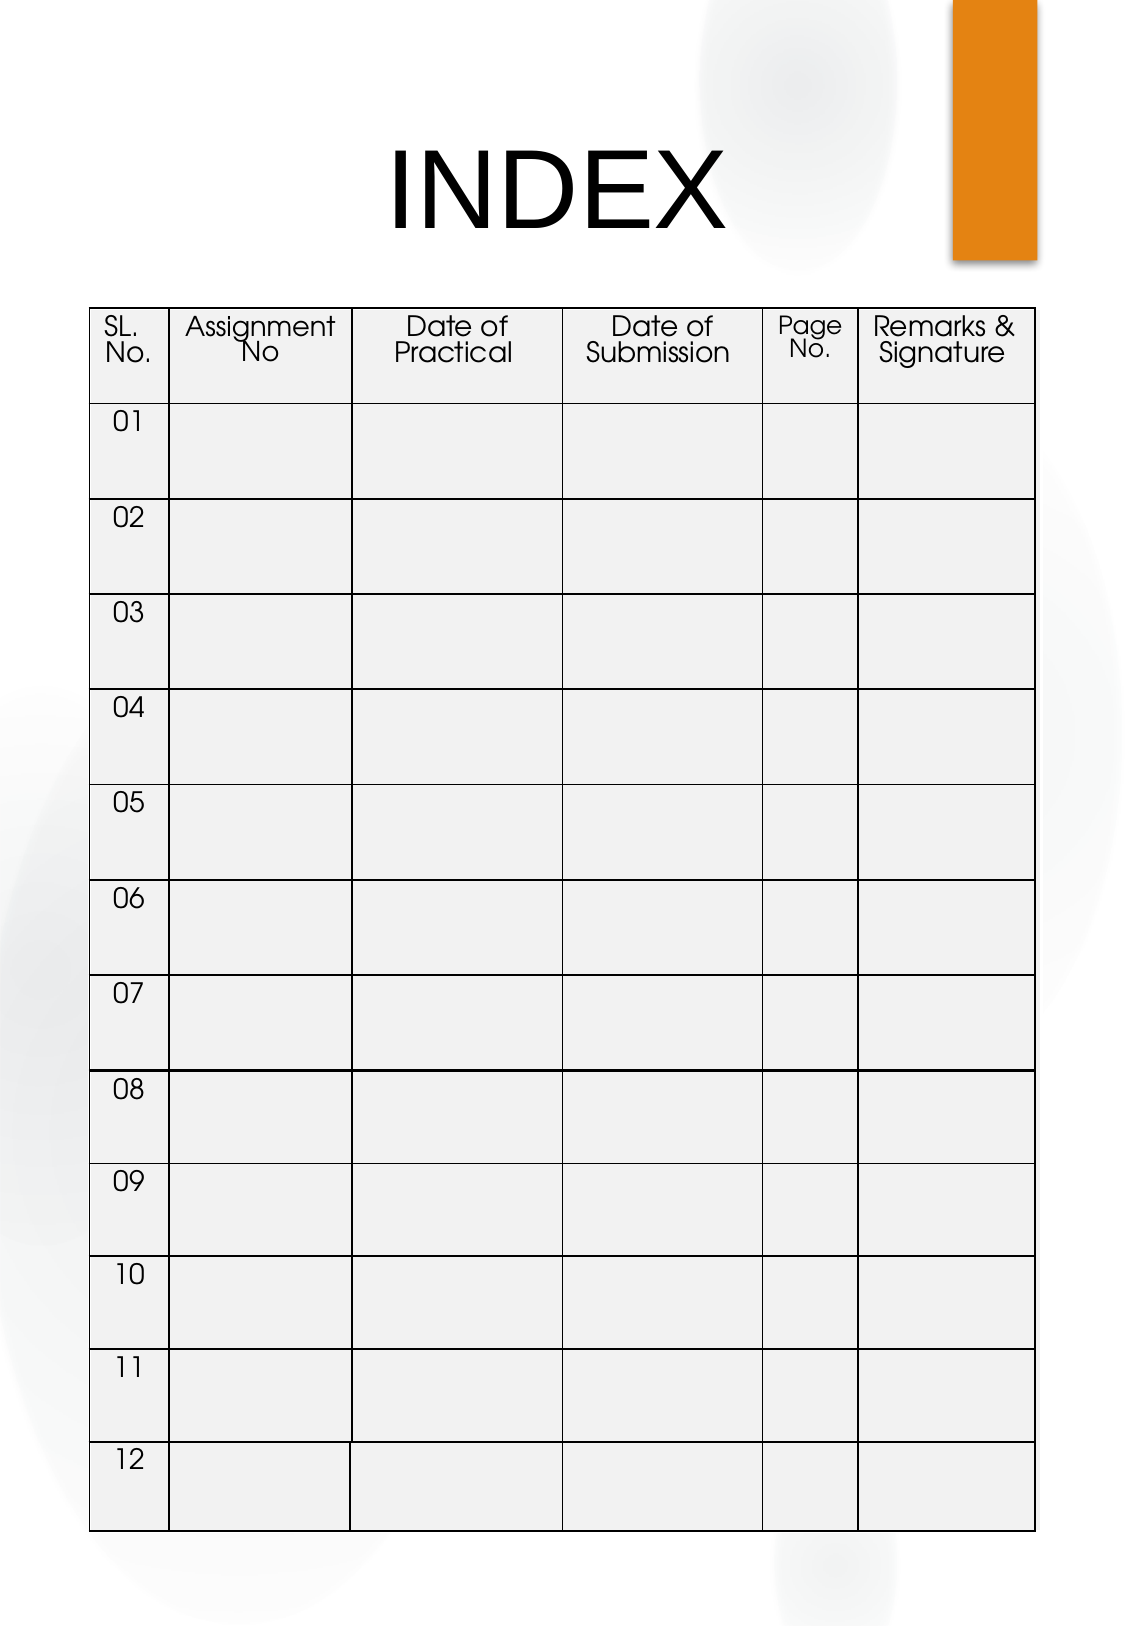

INDEX

| SL. No. | Assignment No | Date of Practical | Date of Submission | Page No. | Remarks & Signature |
| --- | --- | --- | --- | --- | --- |
| 01 |  |  |  |  |  |
| 02 |  |  |  |  |  |
| 03 |  |  |  |  |  |
| 04 |  |  |  |  |  |
| 05 |  |  |  |  |  |
| 06 |  |  |  |  |  |
| 07 |  |  |  |  |  |
| 08 |  |  |  |  |  |
| --- | --- | --- | --- | --- | --- |
| 09 |  |  |  |  |  |
| 10 |  |  |  |  |  |
| 11 |  |  |  |  |  |
| 12 |  |  |  |  |  |
| --- | --- | --- | --- | --- | --- |